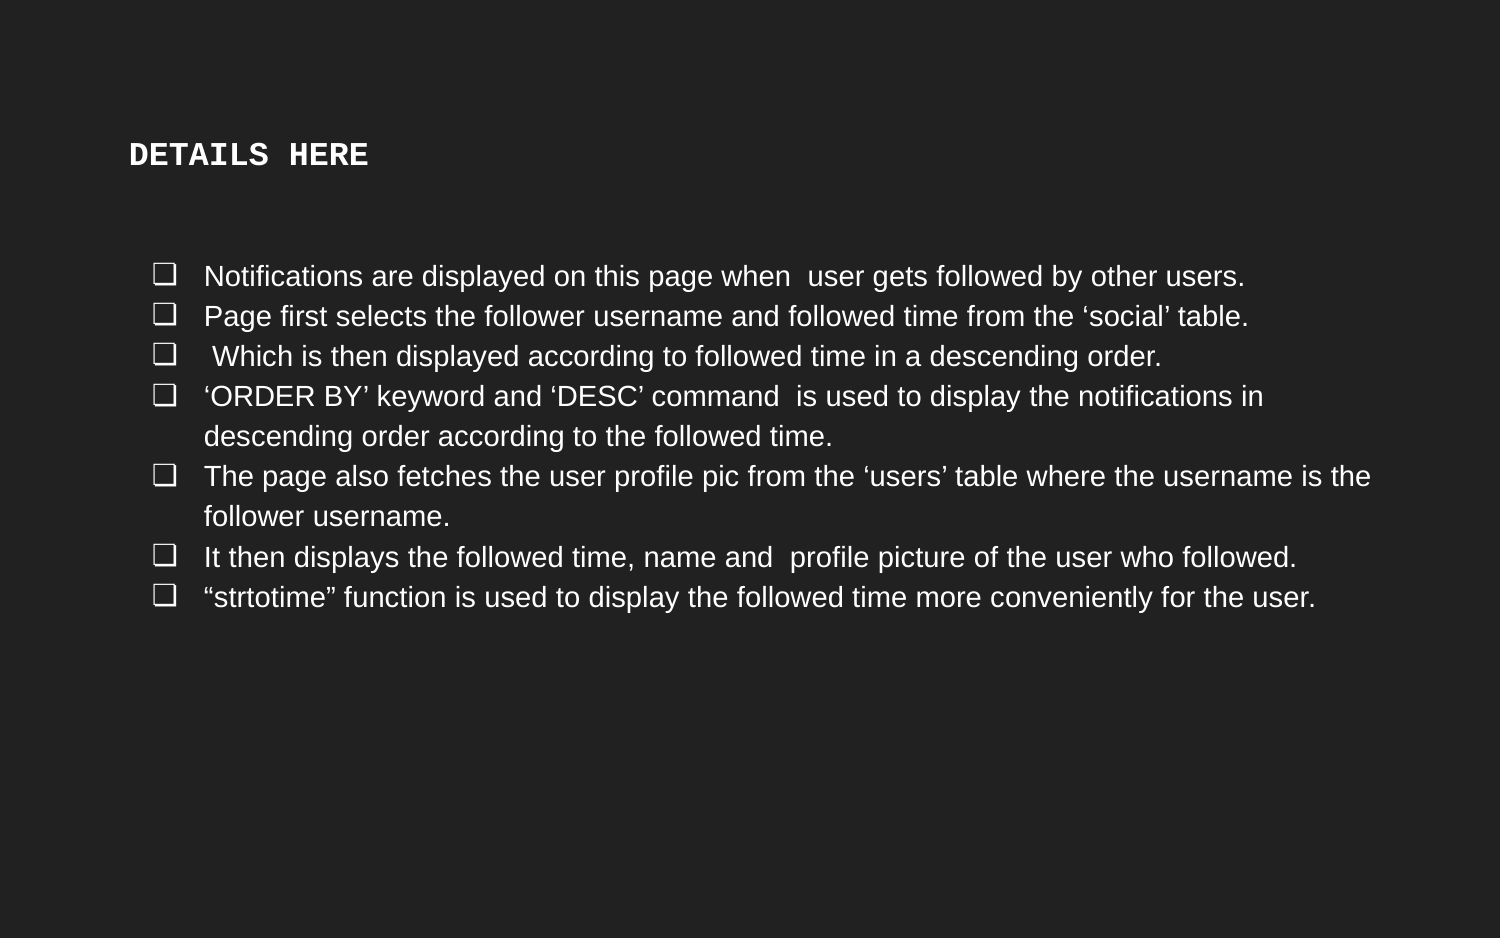

DETAILS HERE
Notifications are displayed on this page when  user gets followed by other users.
Page first selects the follower username and followed time from the ‘social’ table.
 Which is then displayed according to followed time in a descending order.
‘ORDER BY’ keyword and ‘DESC’ command  is used to display the notifications in descending order according to the followed time.
The page also fetches the user profile pic from the ‘users’ table where the username is the follower username.
It then displays the followed time, name and  profile picture of the user who followed.
“strtotime” function is used to display the followed time more conveniently for the user.